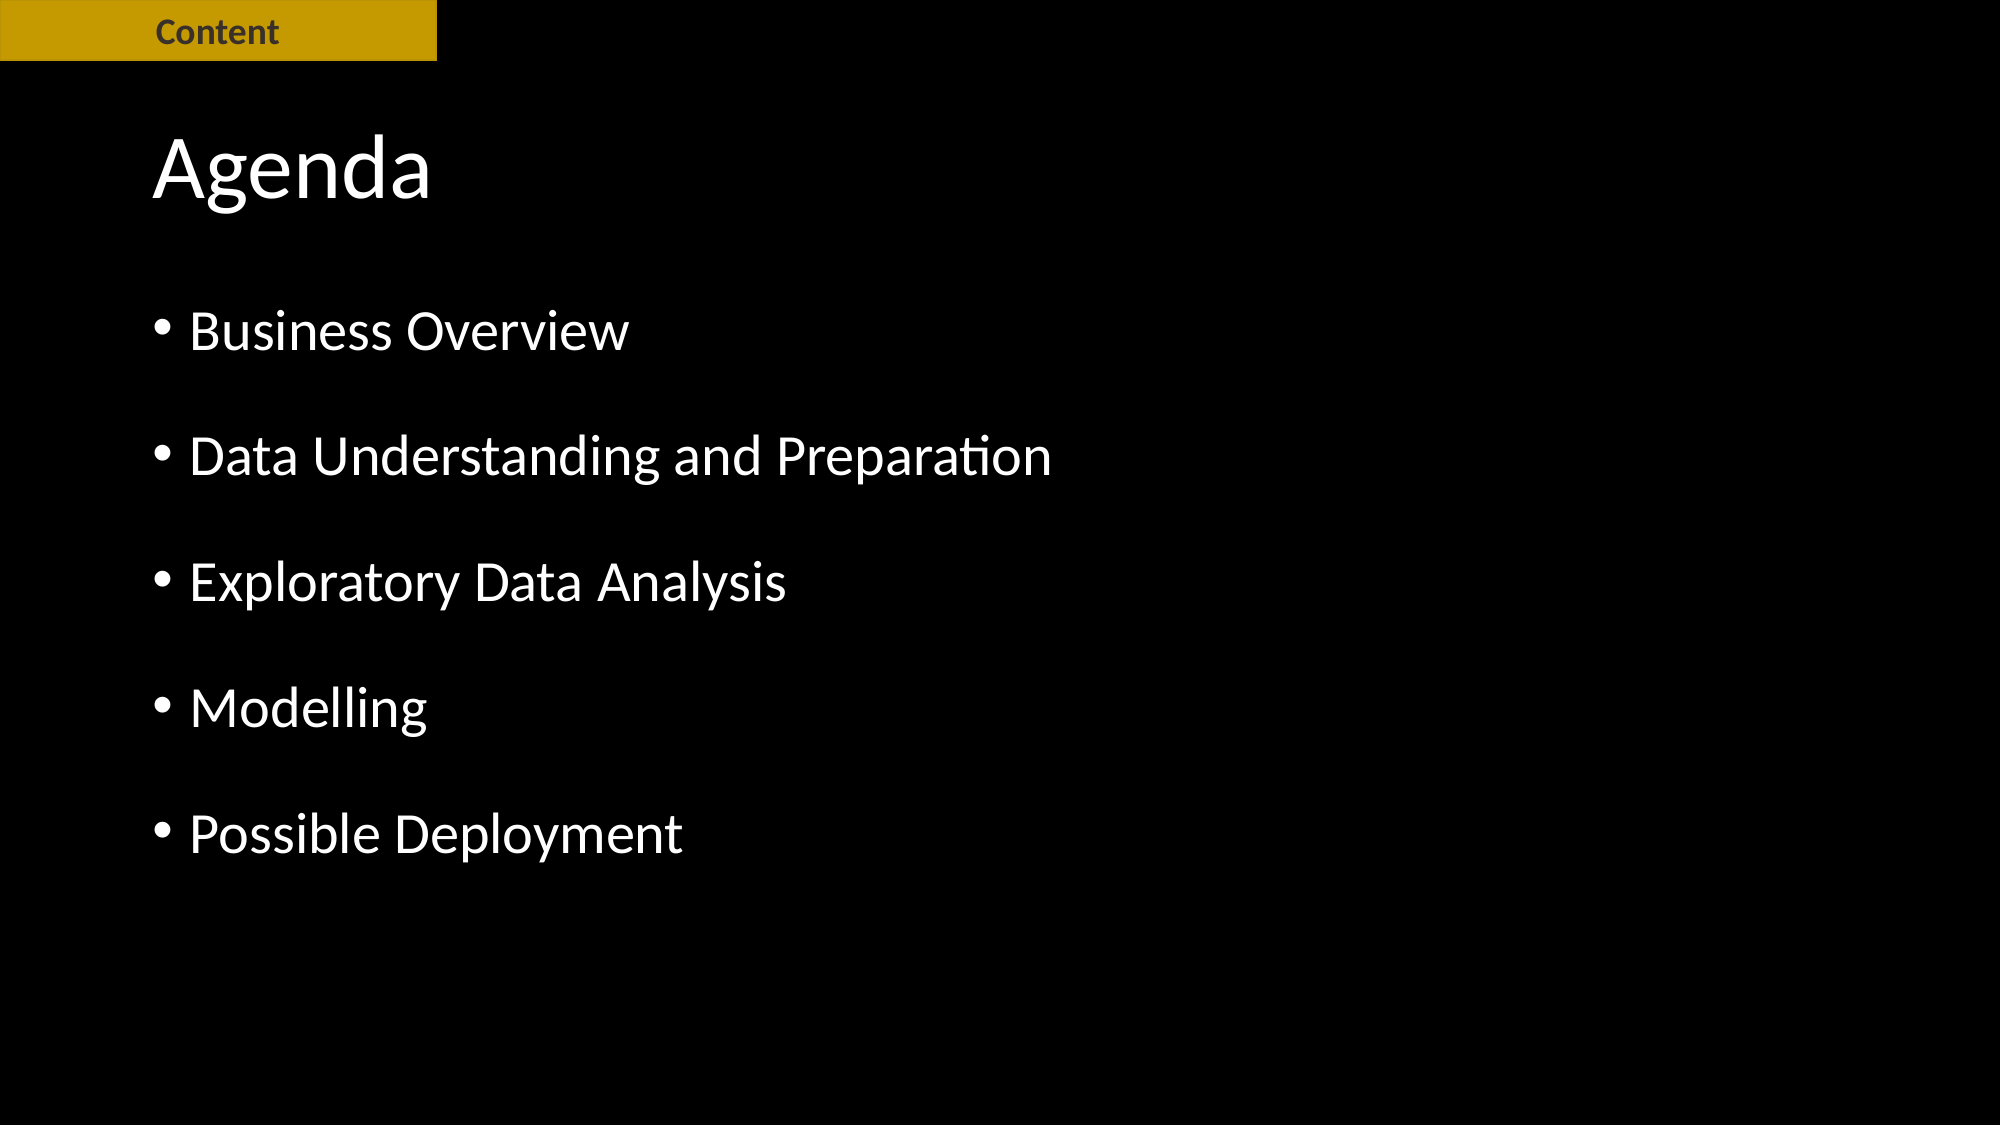

Content
# Agenda
Business Overview
Data Understanding and Preparation
Exploratory Data Analysis
Modelling
Possible Deployment